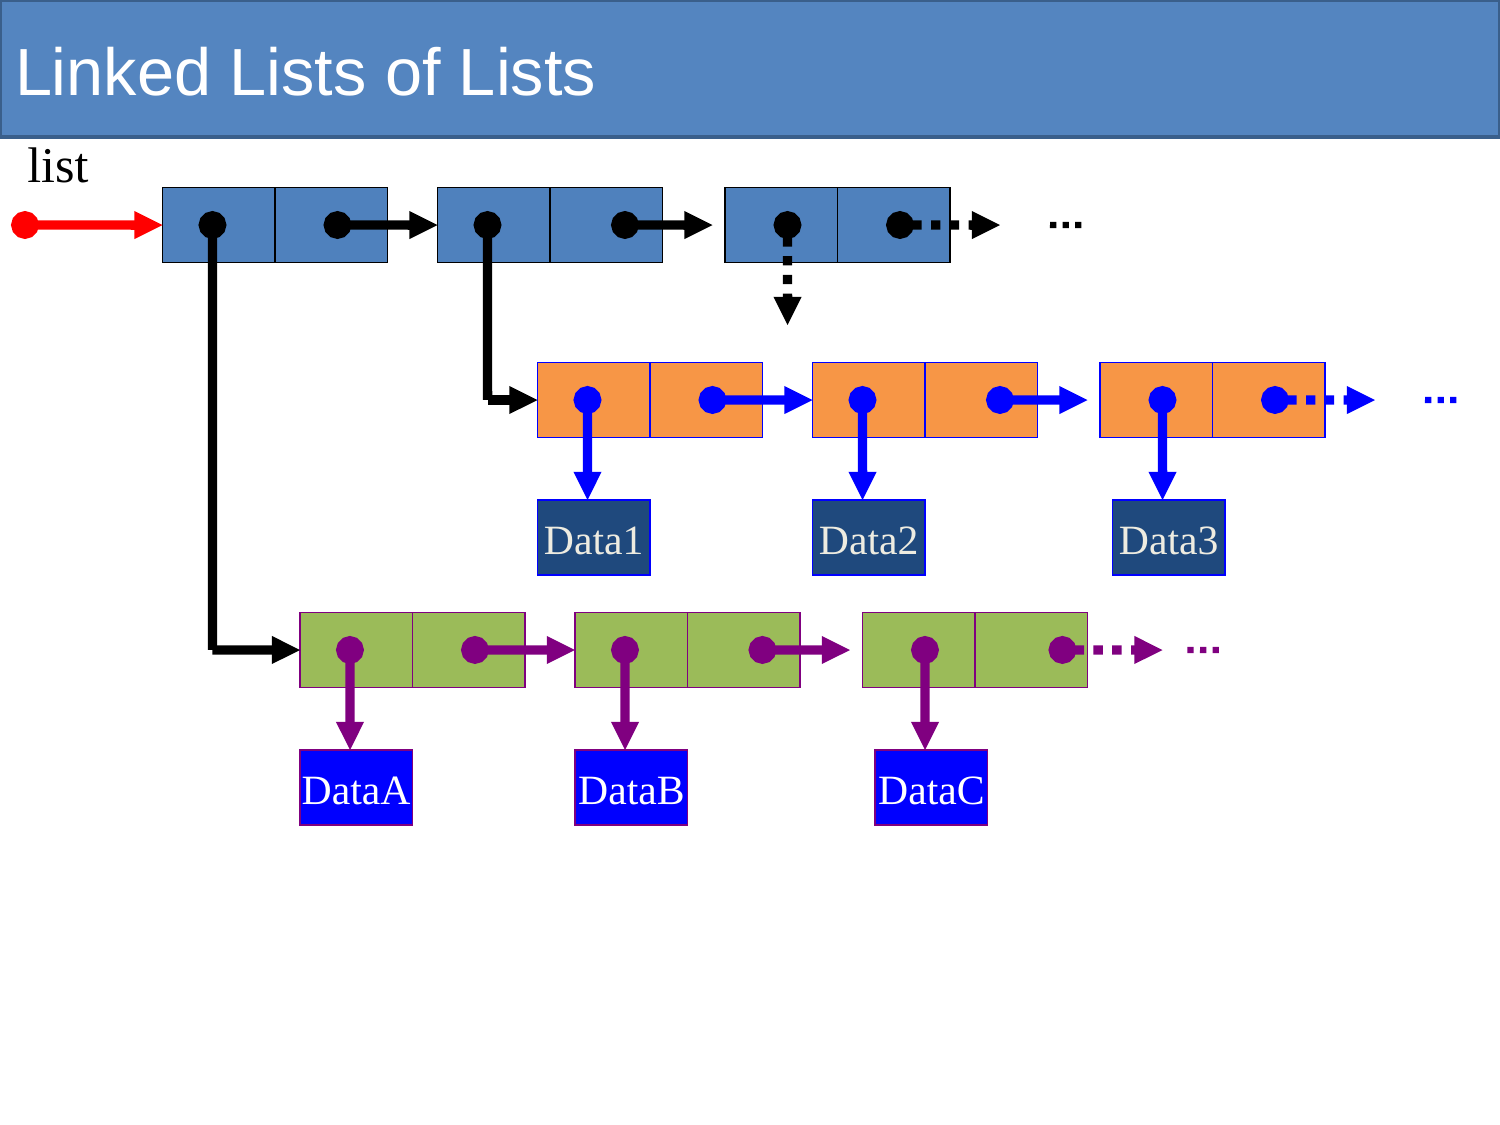

# Linked Lists of Lists
list

Data1

Data2

Data3

DataA

DataB

DataC